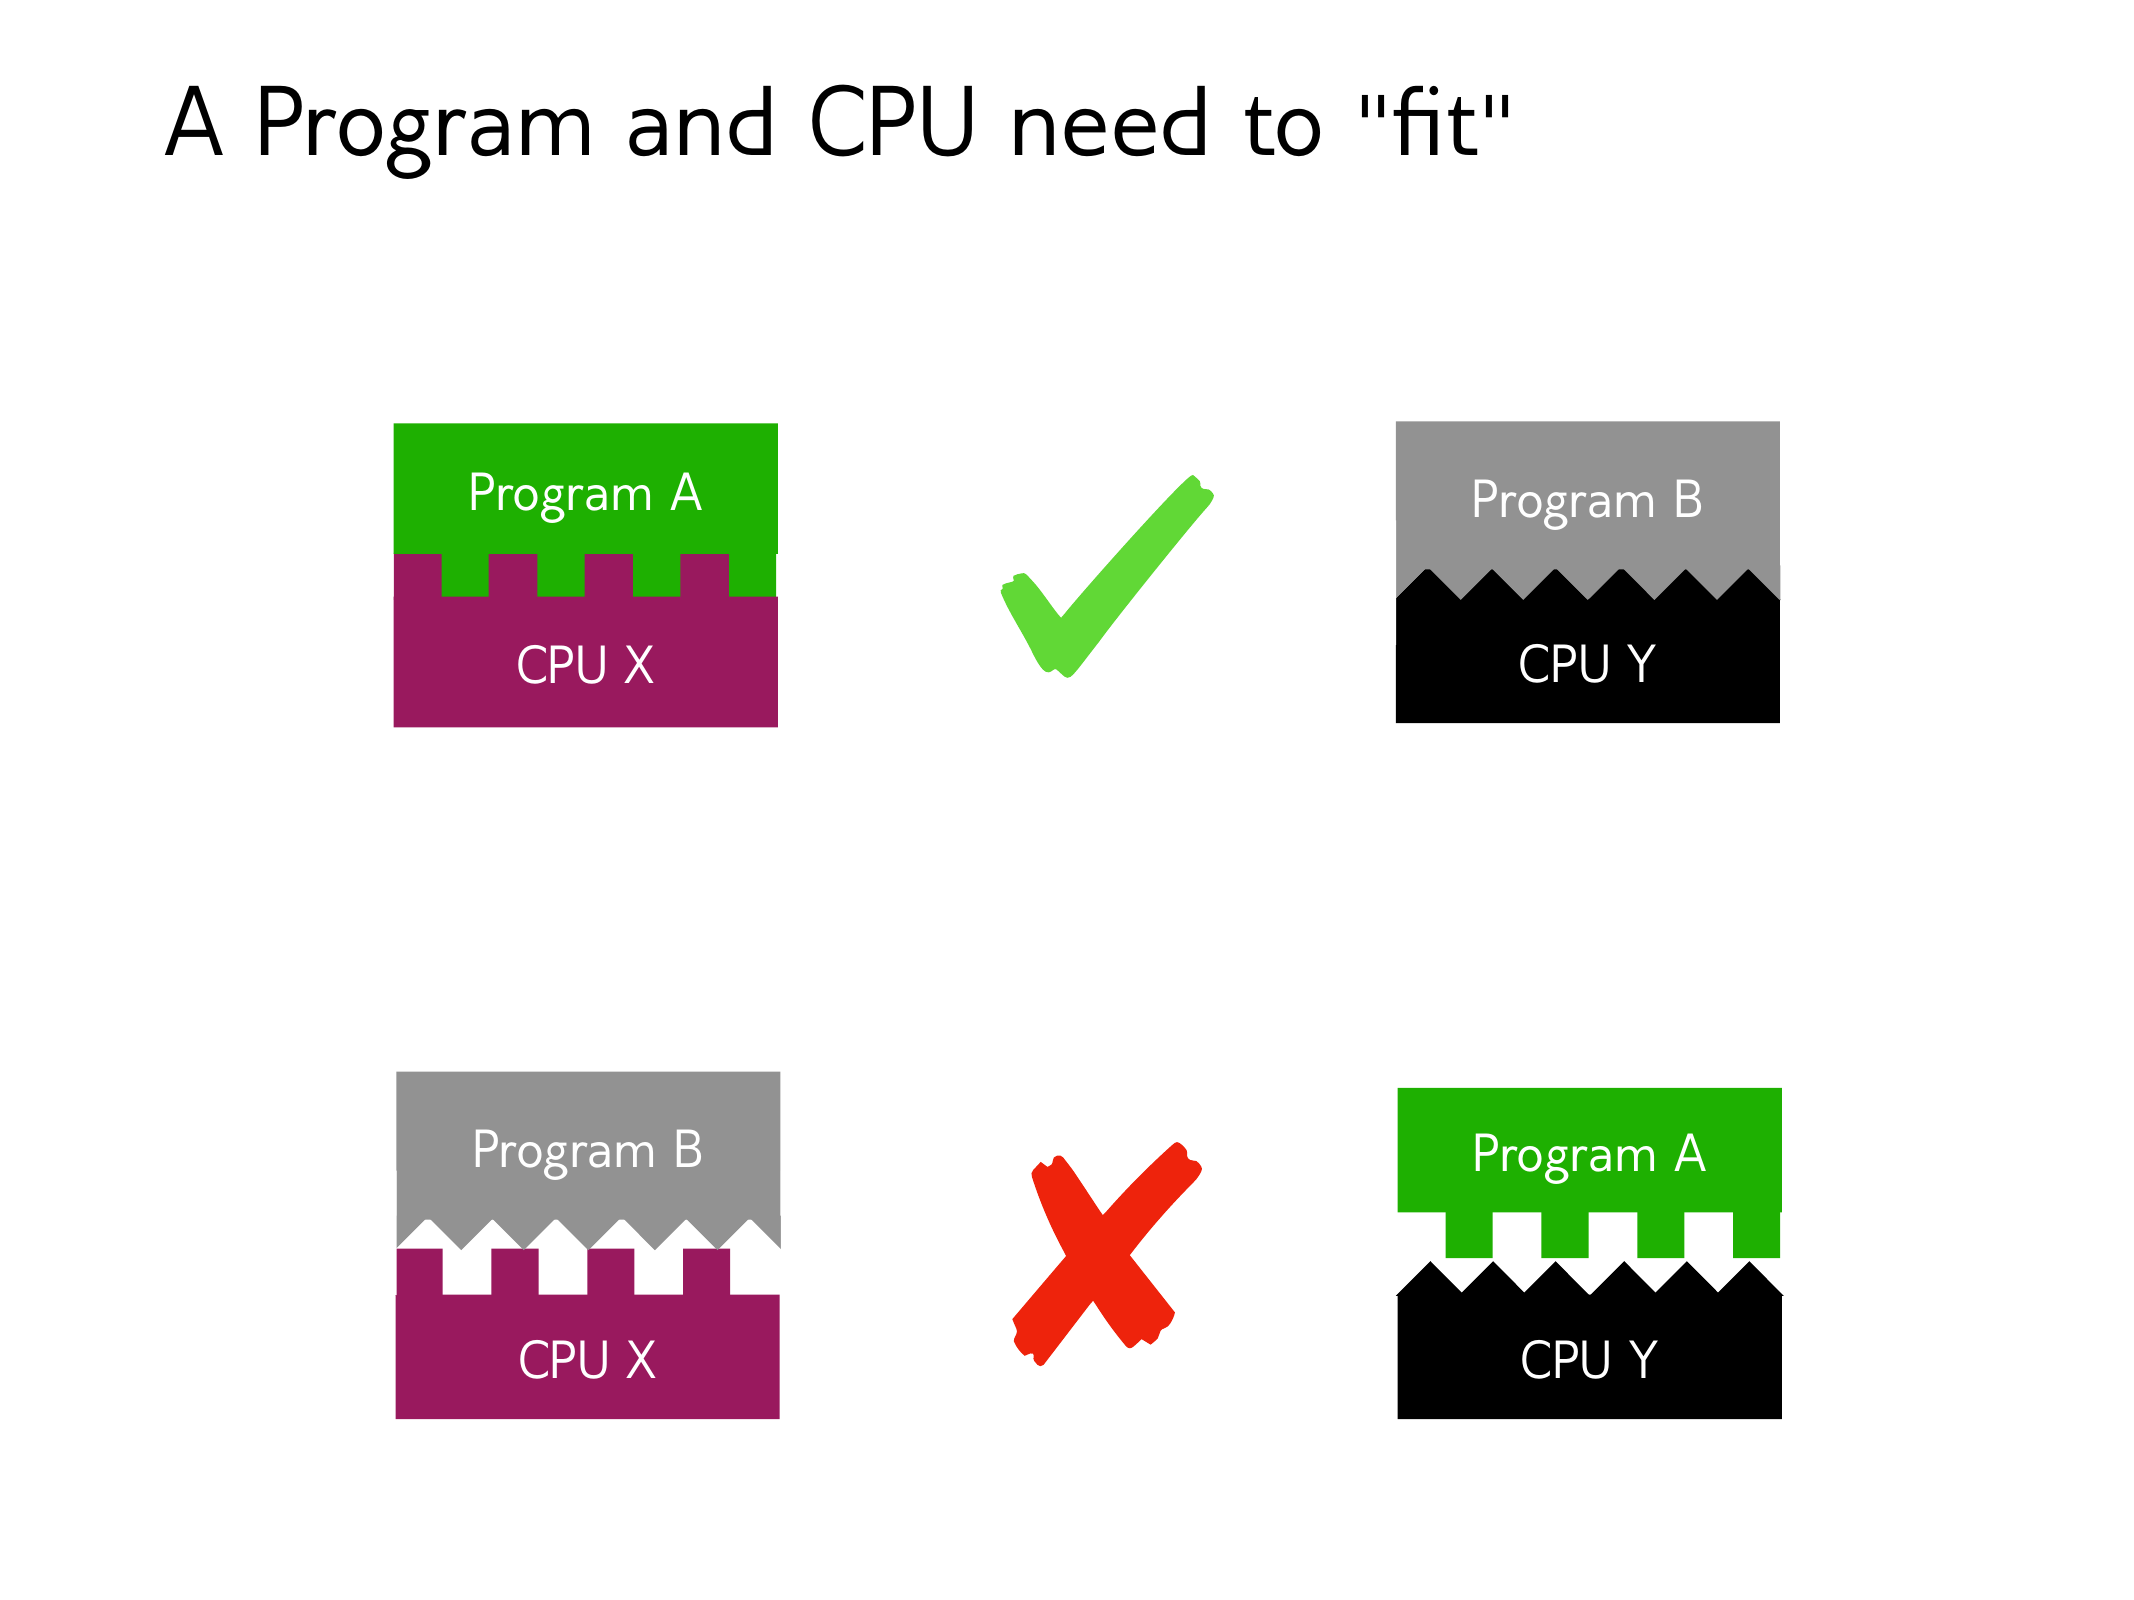

# A Program and CPU need to "fit"
Program B

Program A

CPU X
CPU Y
Program B
Program A

CPU X
CPU Y